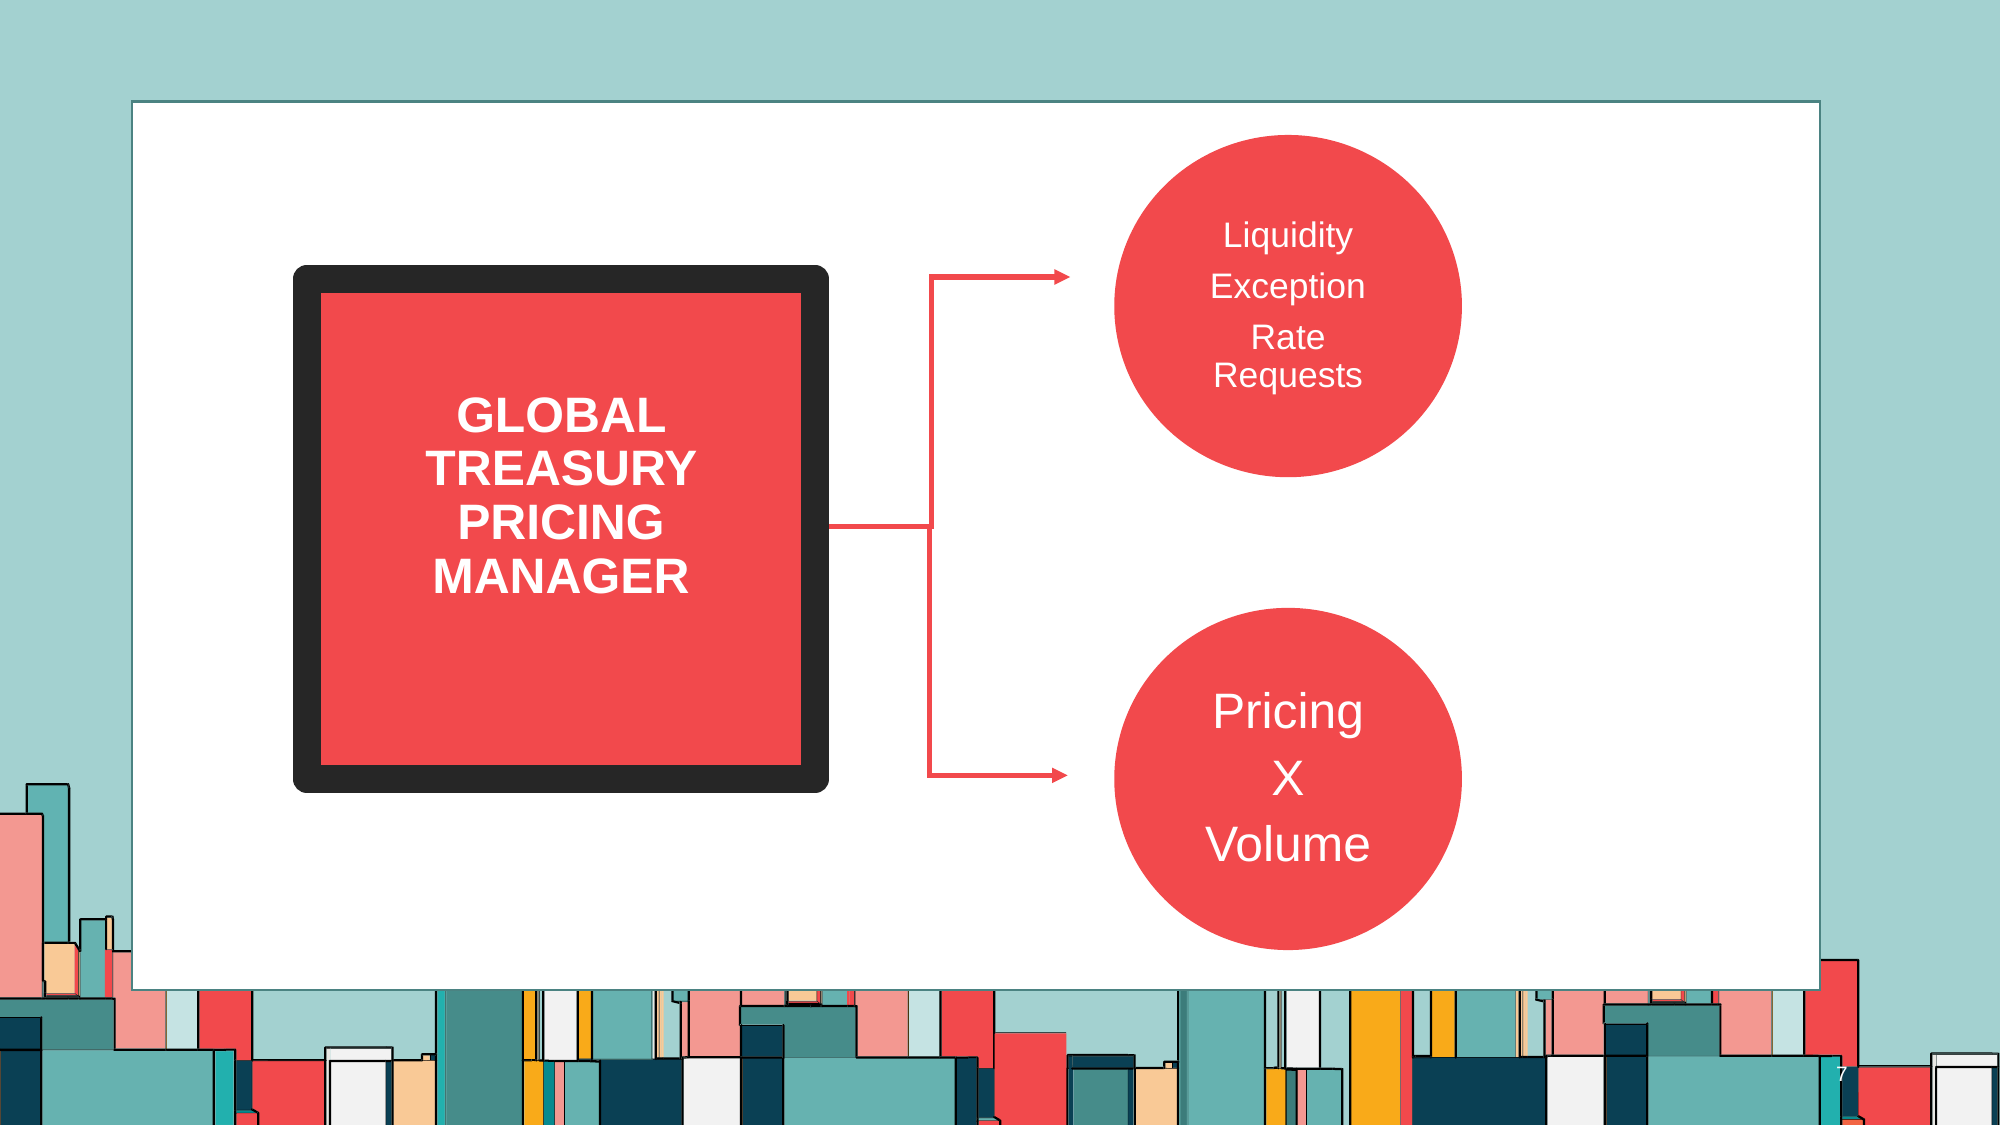

Liquidity
Exception
Rate Requests
# Global Treasury Pricing Manager
Pricing
X
Volume
7